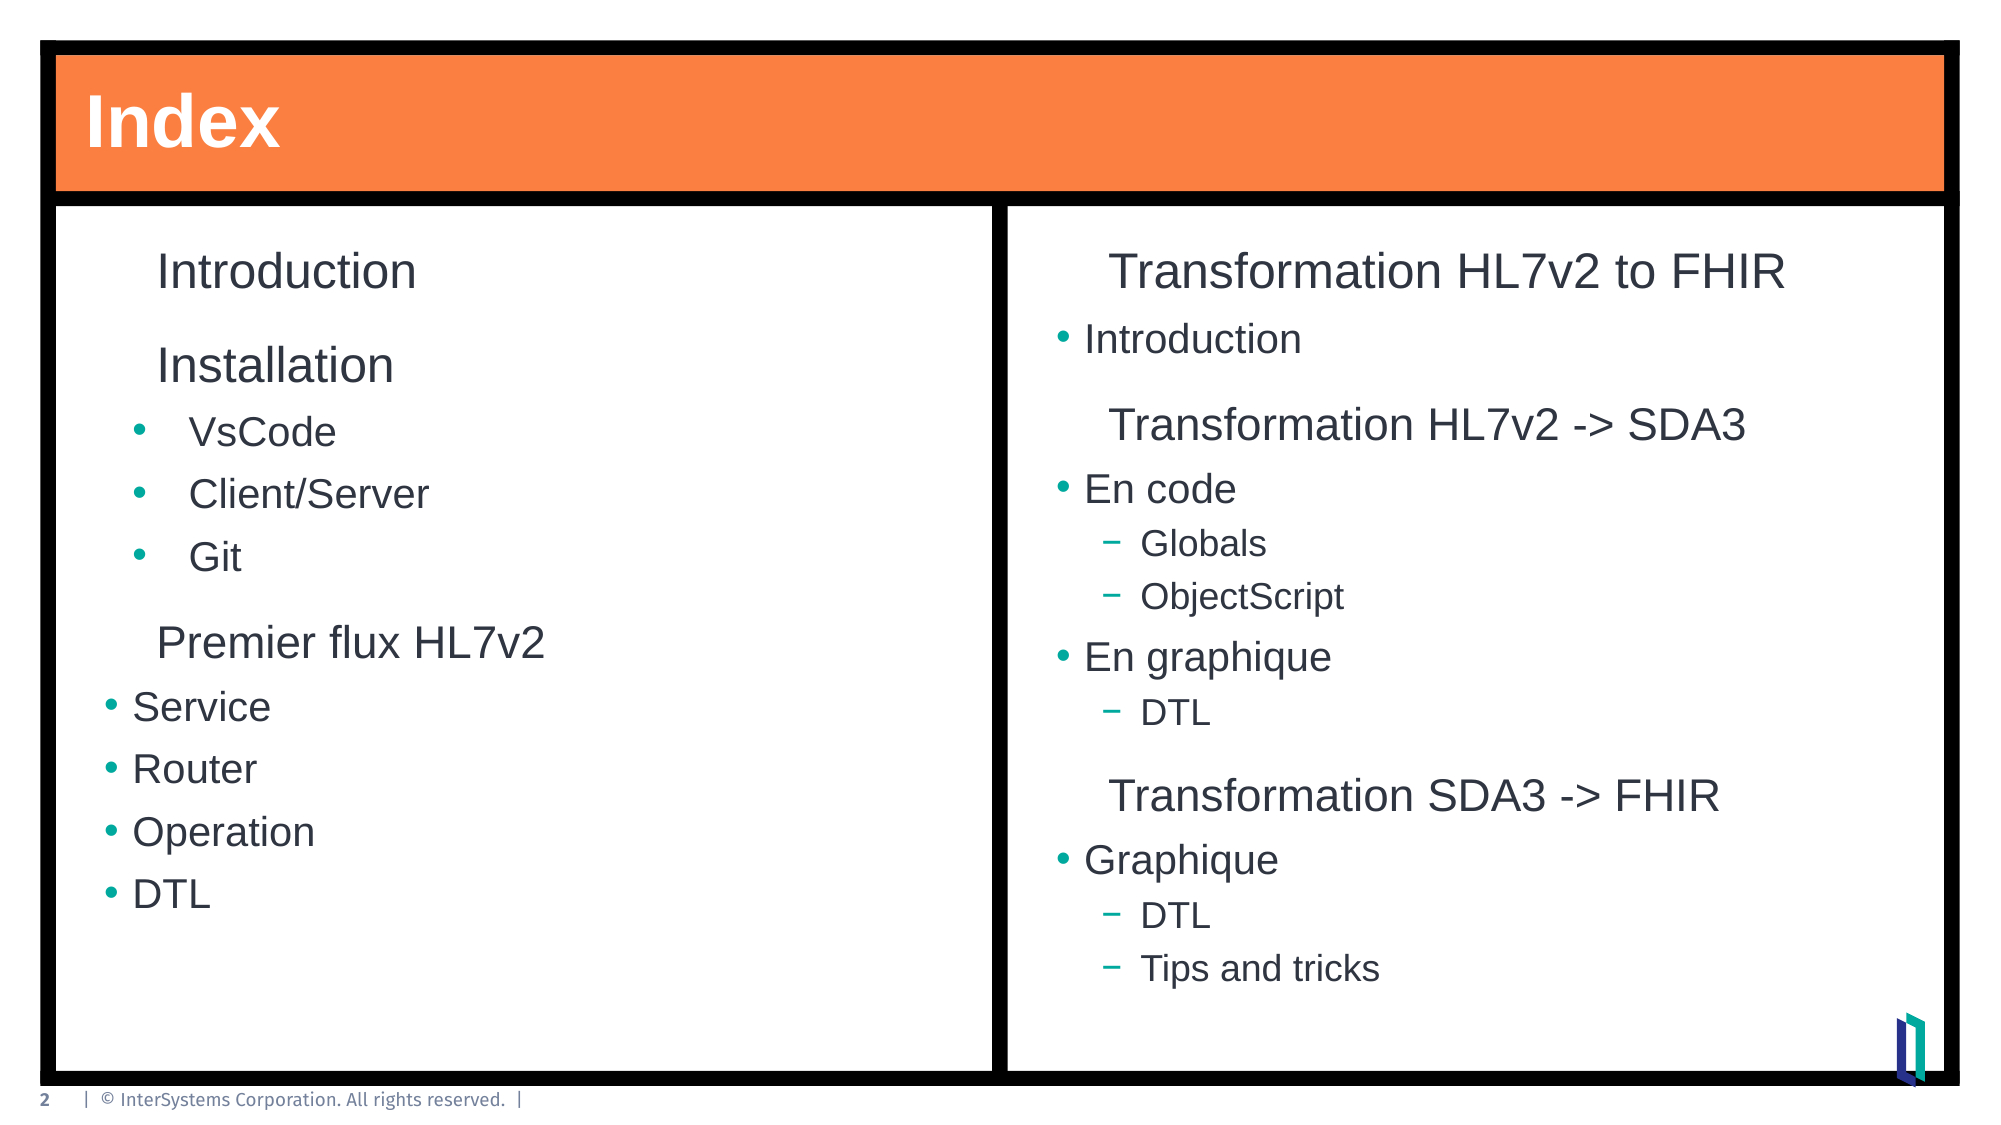

# Index
Introduction
Installation
VsCode
Client/Server
Git
Premier flux HL7v2
Service
Router
Operation
DTL

Transformation HL7v2 to FHIR
Introduction
Transformation HL7v2 -> SDA3
En code
Globals
ObjectScript
En graphique
DTL
Transformation SDA3 -> FHIR
Graphique
DTL
Tips and tricks